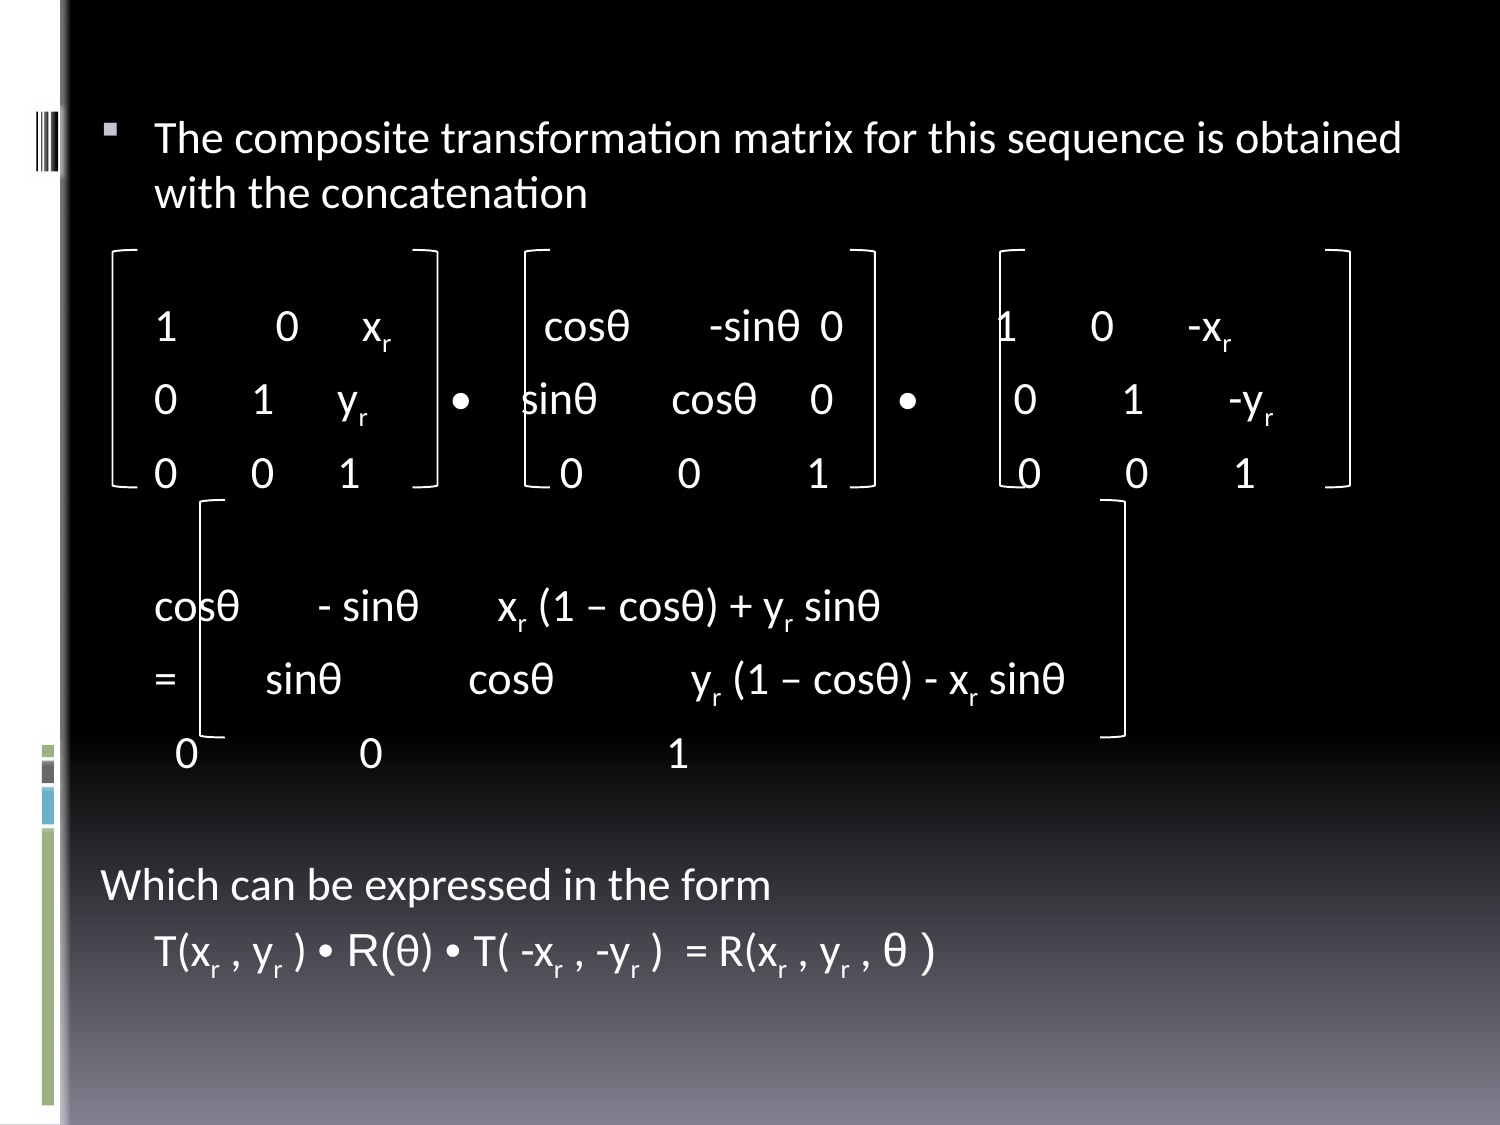

The composite transformation matrix for this sequence is obtained with the concatenation

	1	 0      xr               cosθ	-sinθ	0	      1       0       -xr
	0       1      yr	       •     sinθ       cosθ     0      •         0        1        -yr
    	0       0      1                   0         0          1                  0        0        1

		cosθ	     - sinθ	 xr (1 – cosθ) + yr sinθ
	=  	sinθ            cosθ             yr (1 – cosθ) - xr sinθ
		  0	         0                           1

Which can be expressed in the form
		T(xr , yr ) • R(θ) • T( -xr , -yr )  = R(xr , yr , θ )